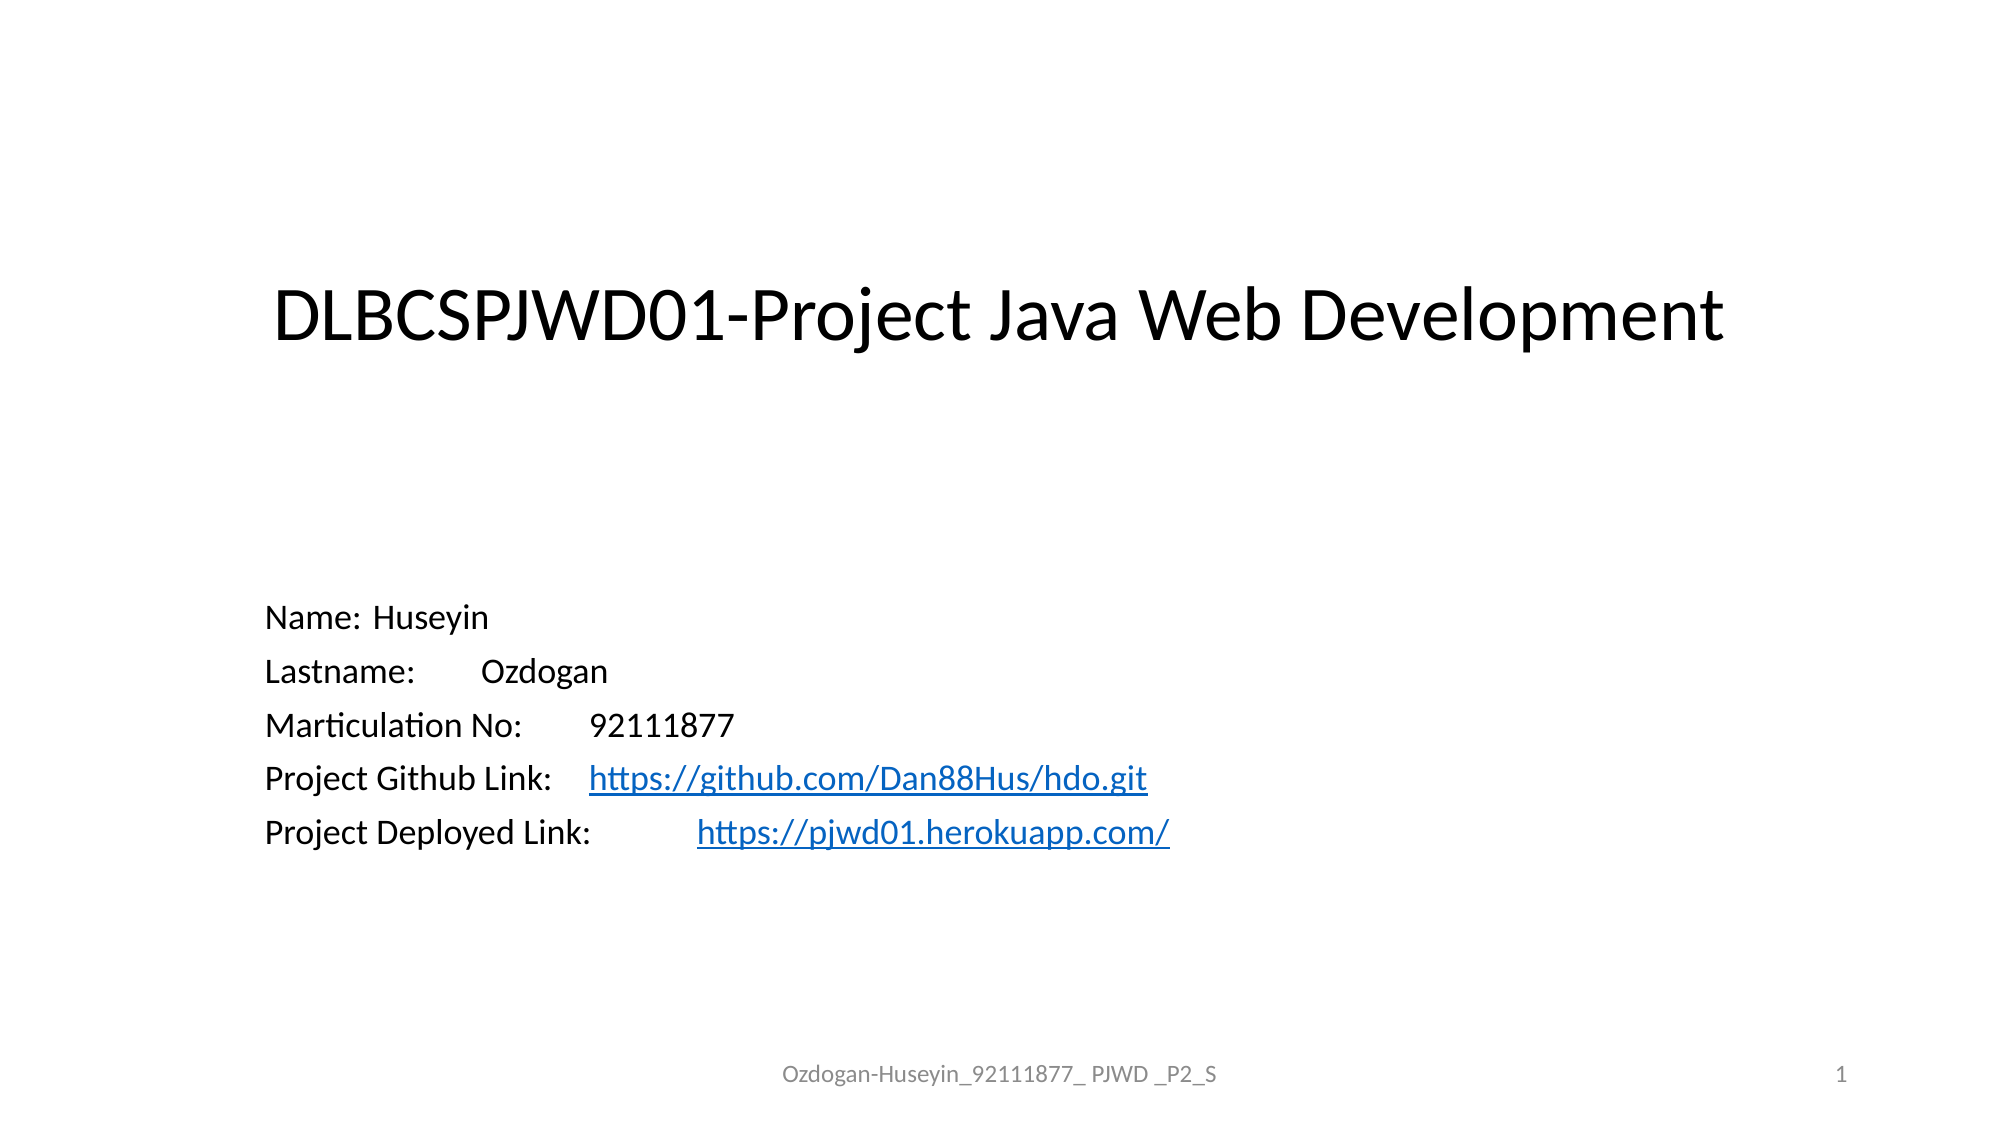

# DLBCSPJWD01-Project Java Web Development
Name:			Huseyin
Lastname: 		Ozdogan
Marticulation No: 		92111877
Project Github Link:	https://github.com/Dan88Hus/hdo.git
Project Deployed Link:	https://pjwd01.herokuapp.com/

Ozdogan-Huseyin_92111877_ PJWD _P2_S
1